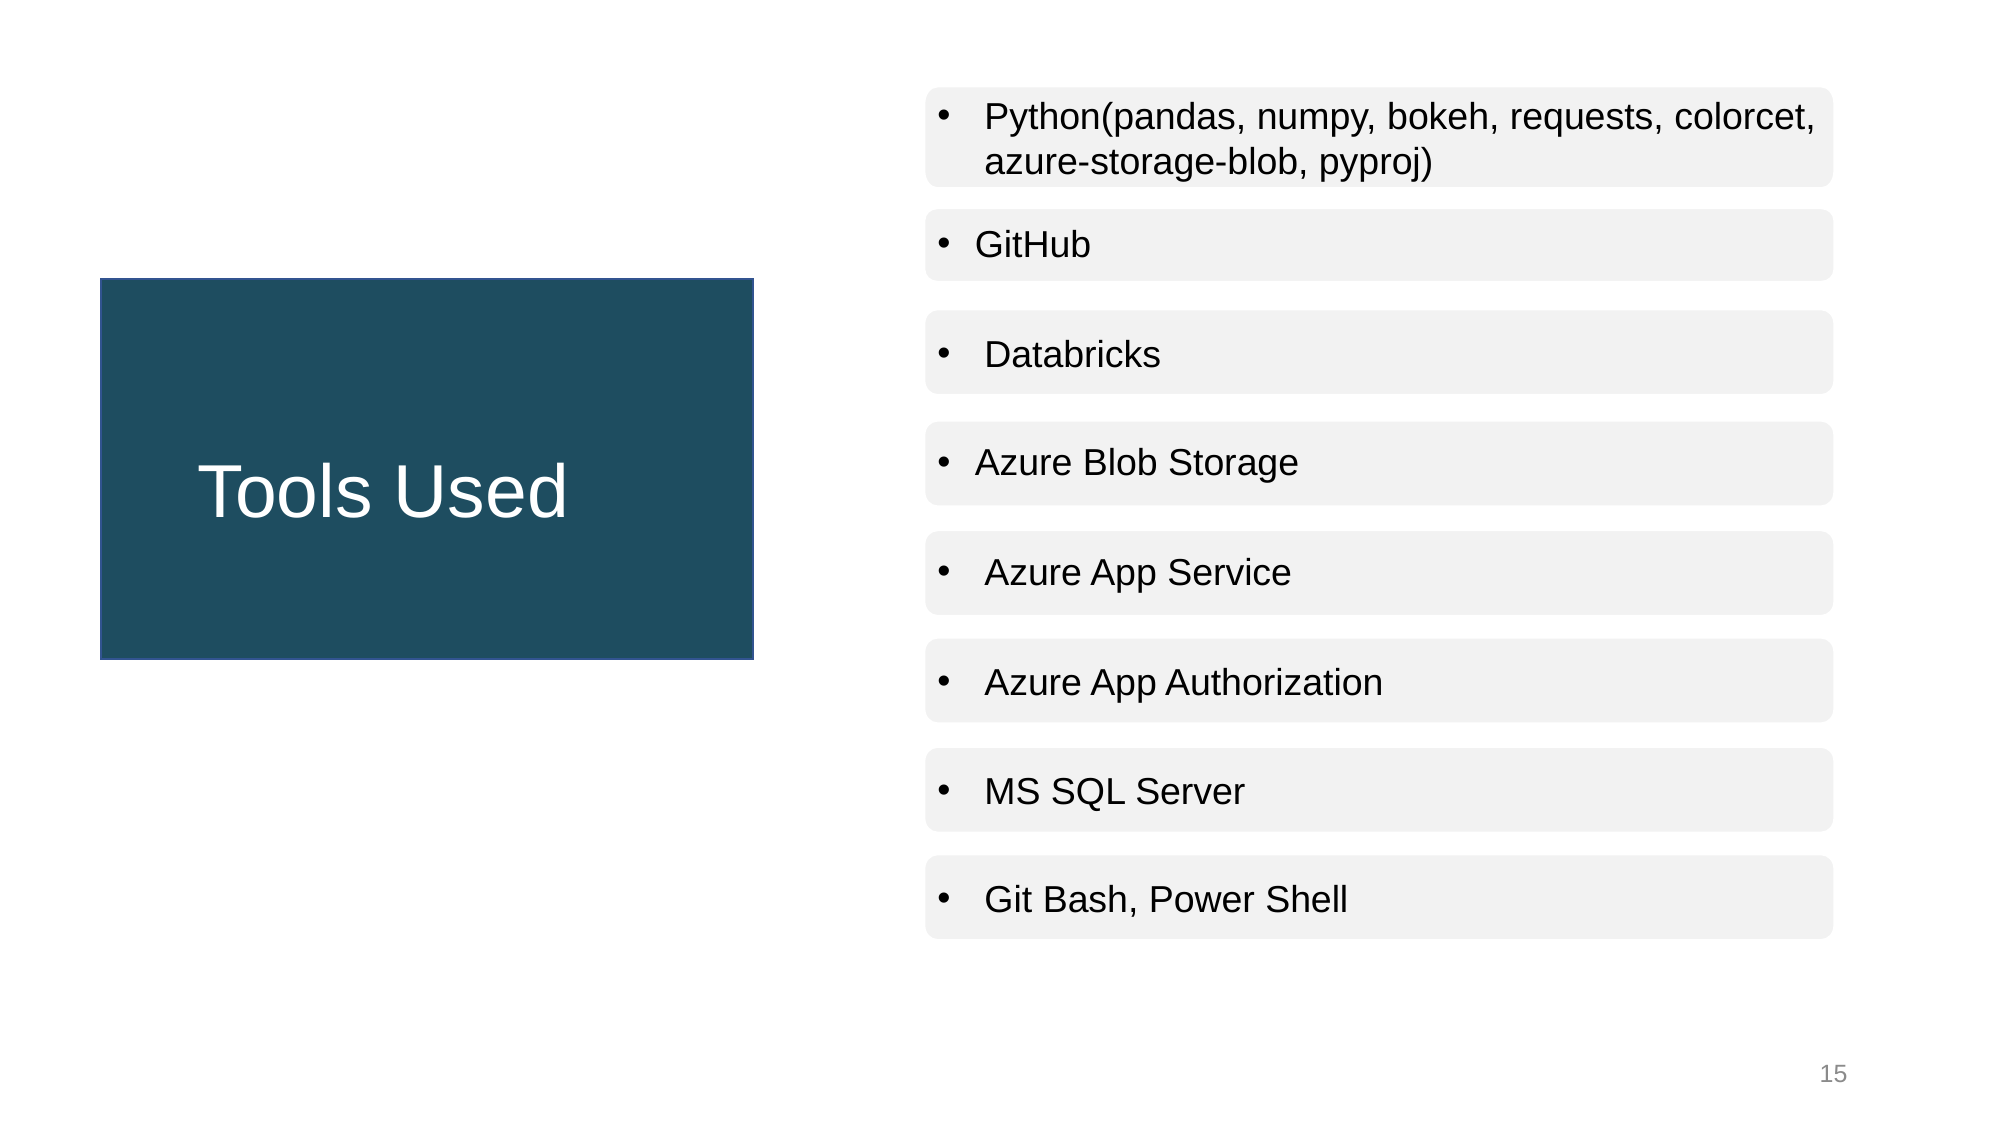

Python(pandas, numpy, bokeh, requests, colorcet, azure-storage-blob, pyproj)
GitHub

Databricks
# Tools Used
Azure Blob Storage
Azure App Service
Azure App Authorization
MS SQL Server
Git Bash, Power Shell
15